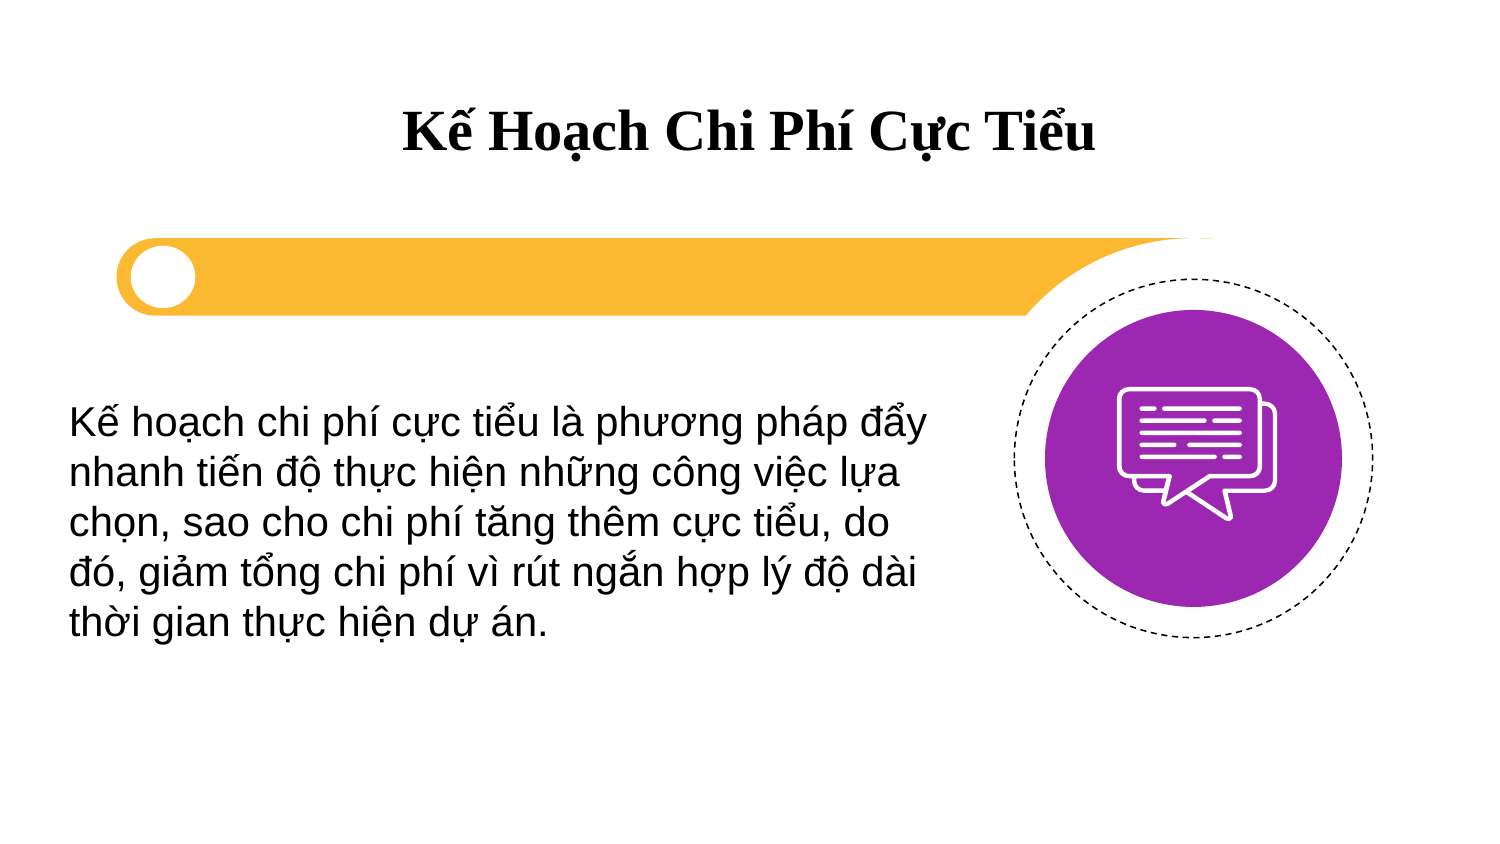

# Kế Hoạch Chi Phí Cực Tiểu

Kế hoạch chi phí cực tiểu là phương pháp đẩy nhanh tiến độ thực hiện những công việc lựa chọn, sao cho chi phí tăng thêm cực tiểu, do đó, giảm tổng chi phí vì rút ngắn hợp lý độ dài thời gian thực hiện dự án.